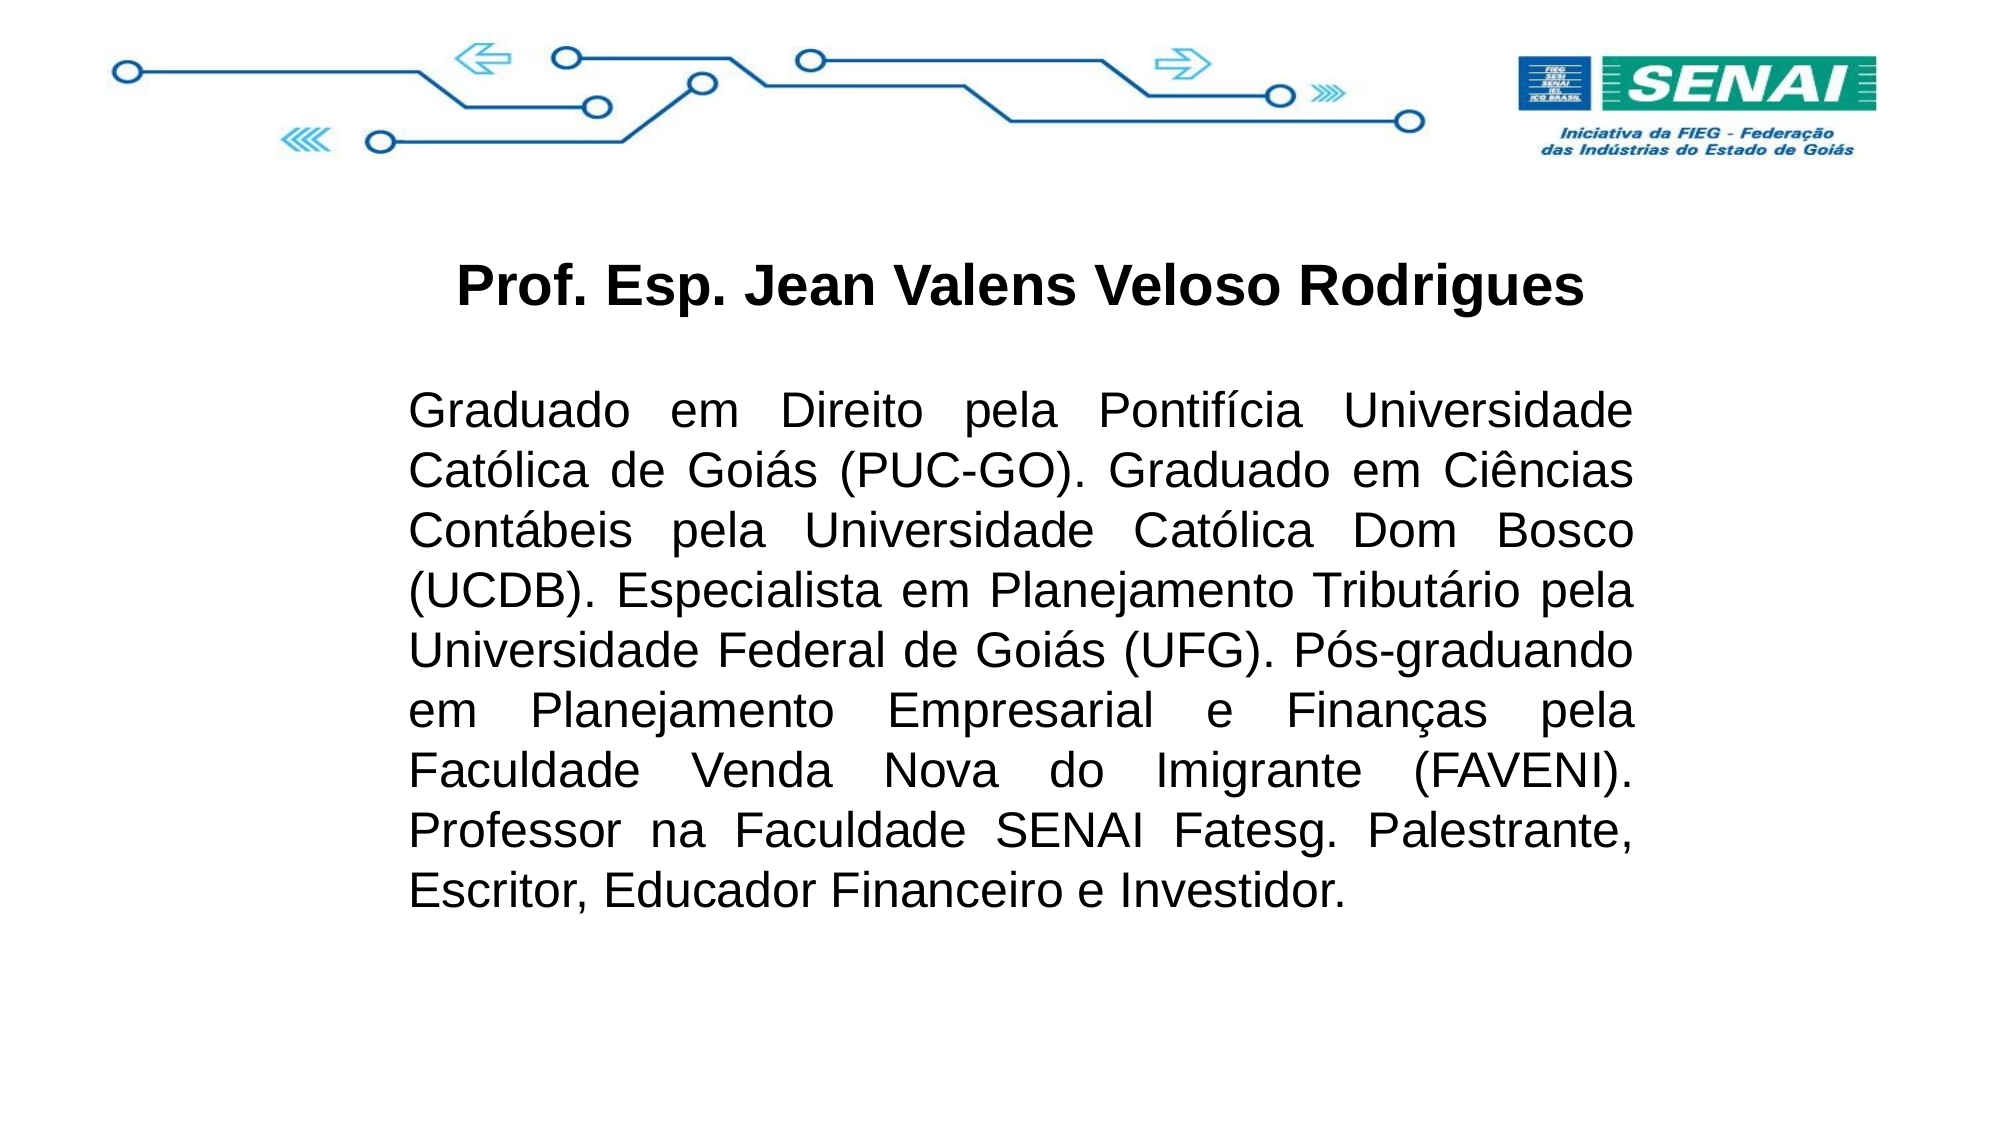

Prof. Esp. Jean Valens Veloso Rodrigues

Graduado em Direito pela Pontifícia Universidade Católica de Goiás (PUC-GO). Graduado em Ciências Contábeis pela Universidade Católica Dom Bosco (UCDB). Especialista em Planejamento Tributário pela Universidade Federal de Goiás (UFG). Pós-graduando em Planejamento Empresarial e Finanças pela Faculdade Venda Nova do Imigrante (FAVENI). Professor na Faculdade SENAI Fatesg. Palestrante, Escritor, Educador Financeiro e Investidor.